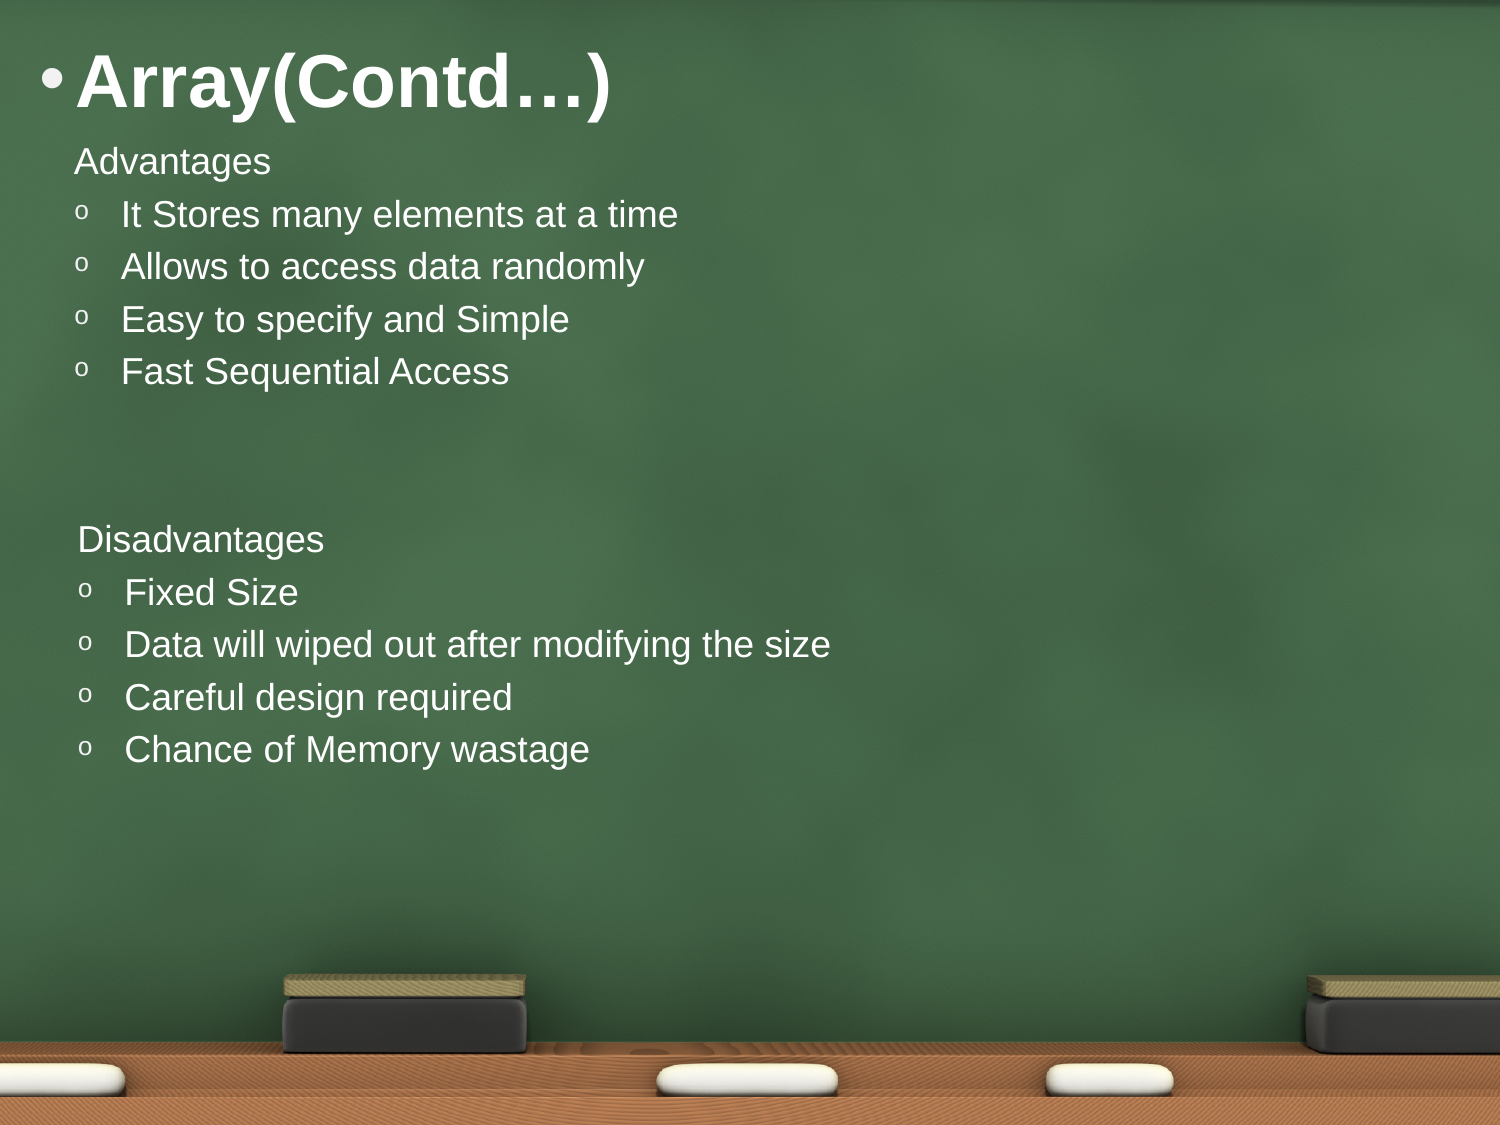

# Array(Contd…)
Advantages
It Stores many elements at a time
Allows to access data randomly
Easy to specify and Simple
Fast Sequential Access

Disadvantages
Fixed Size
Data will wiped out after modifying the size
Careful design required
Chance of Memory wastage